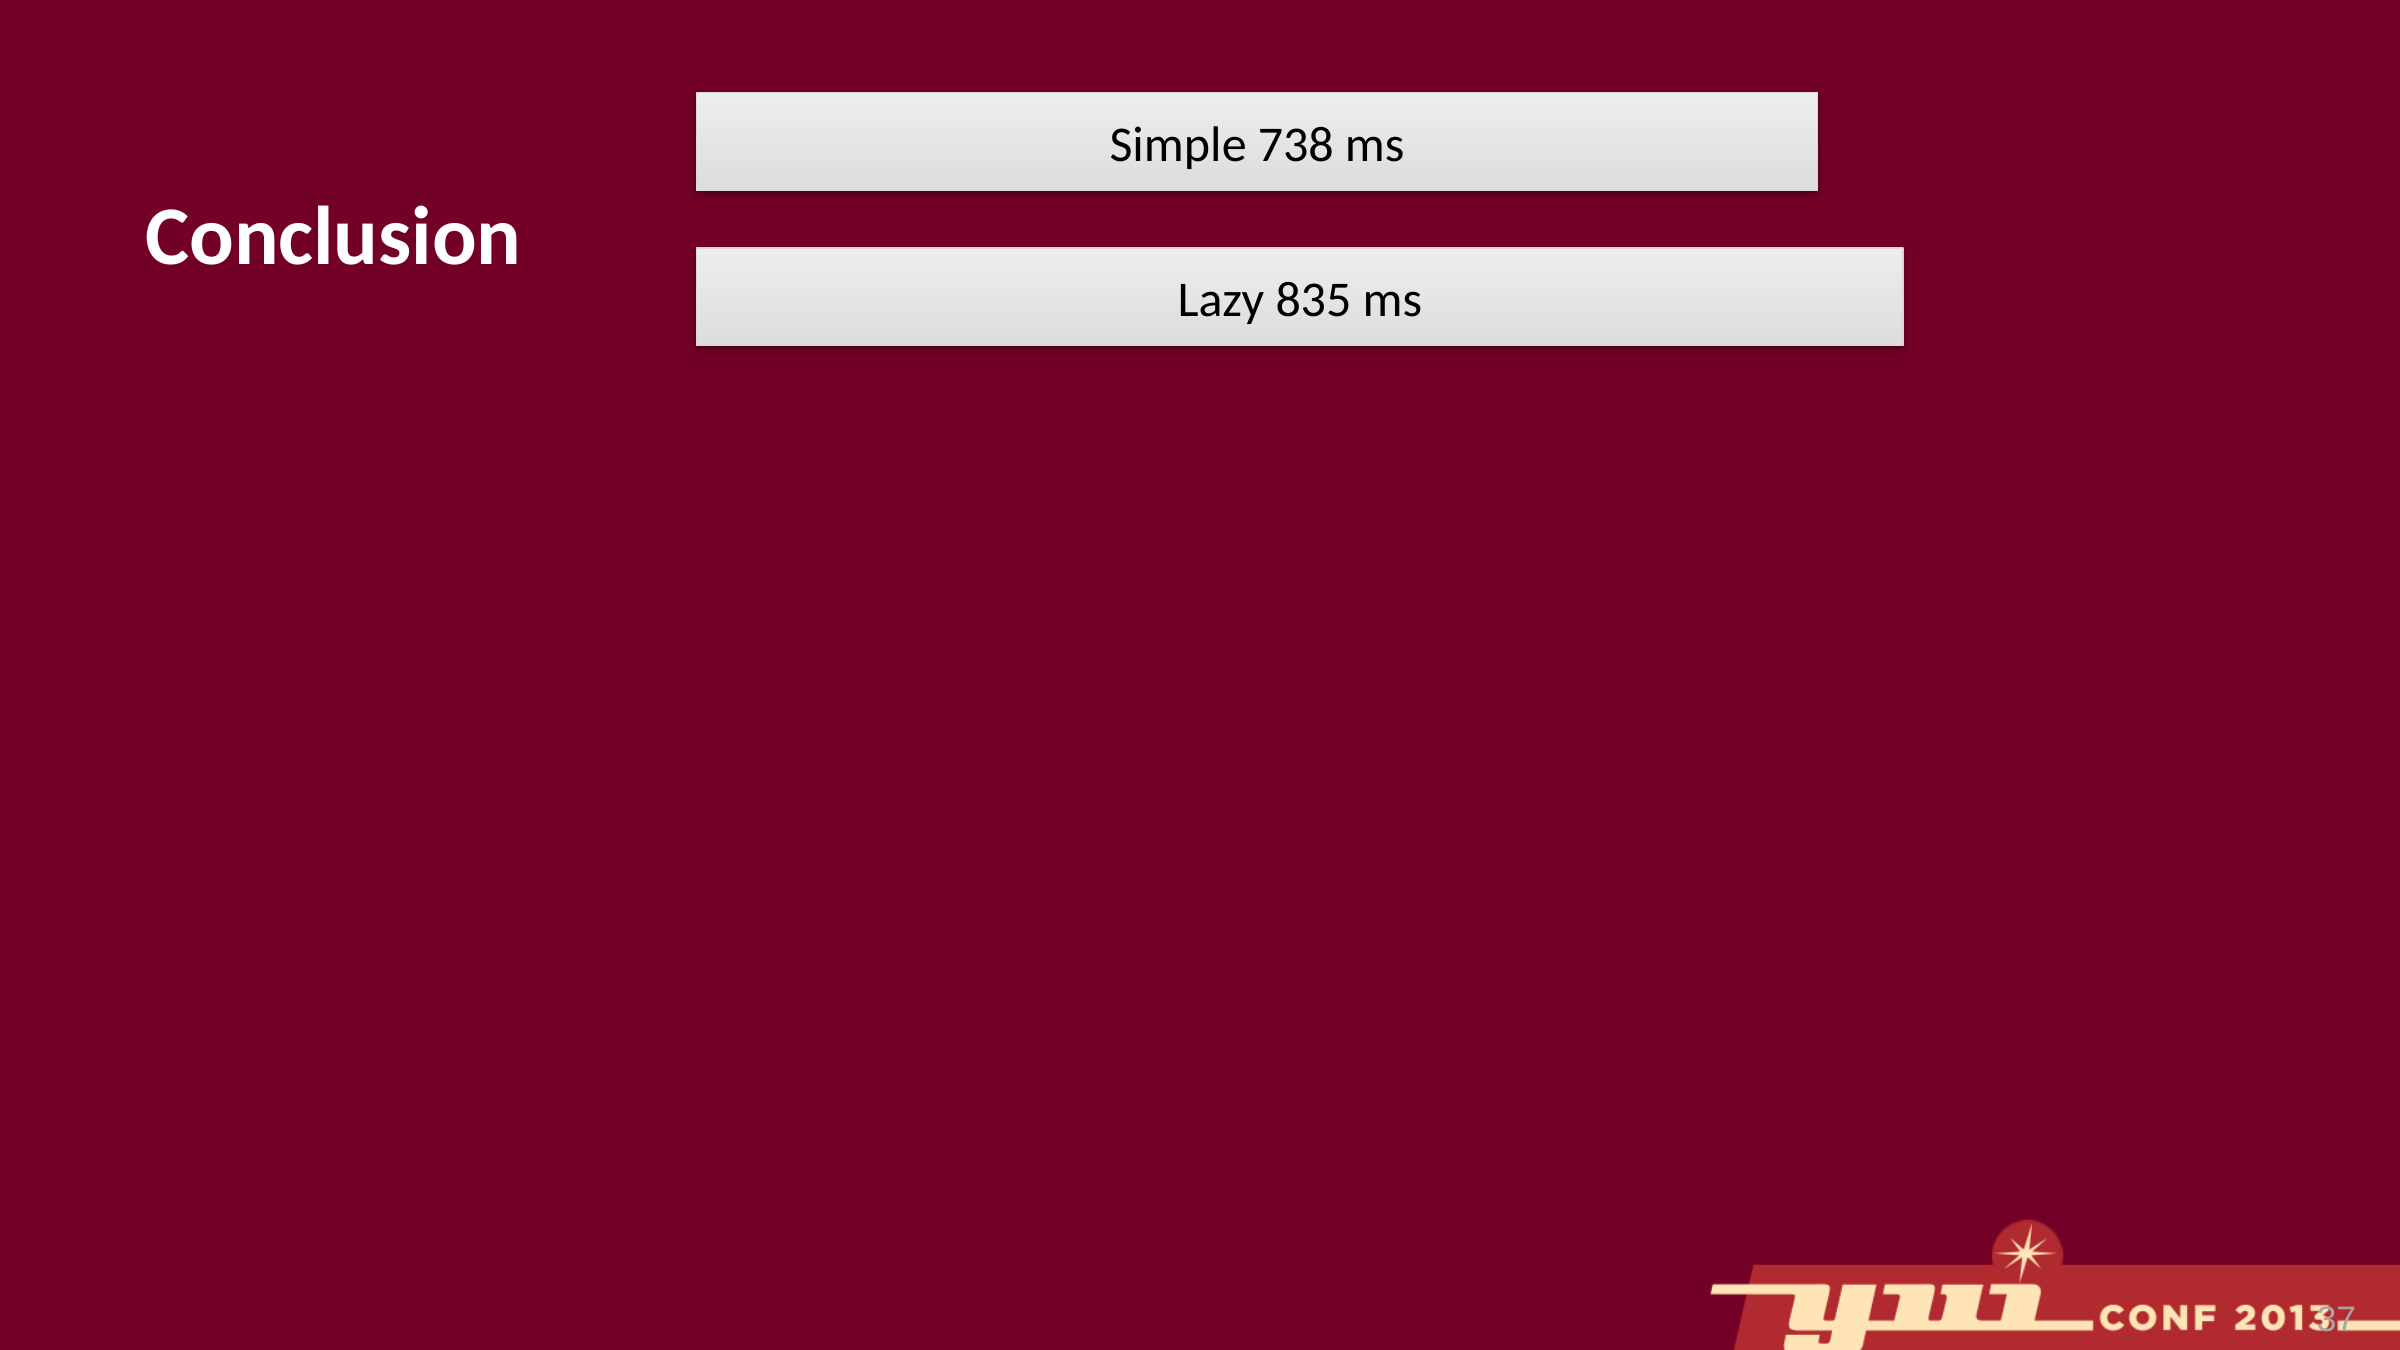

Simple 738 ms
Conclusion
Lazy 835 ms
37